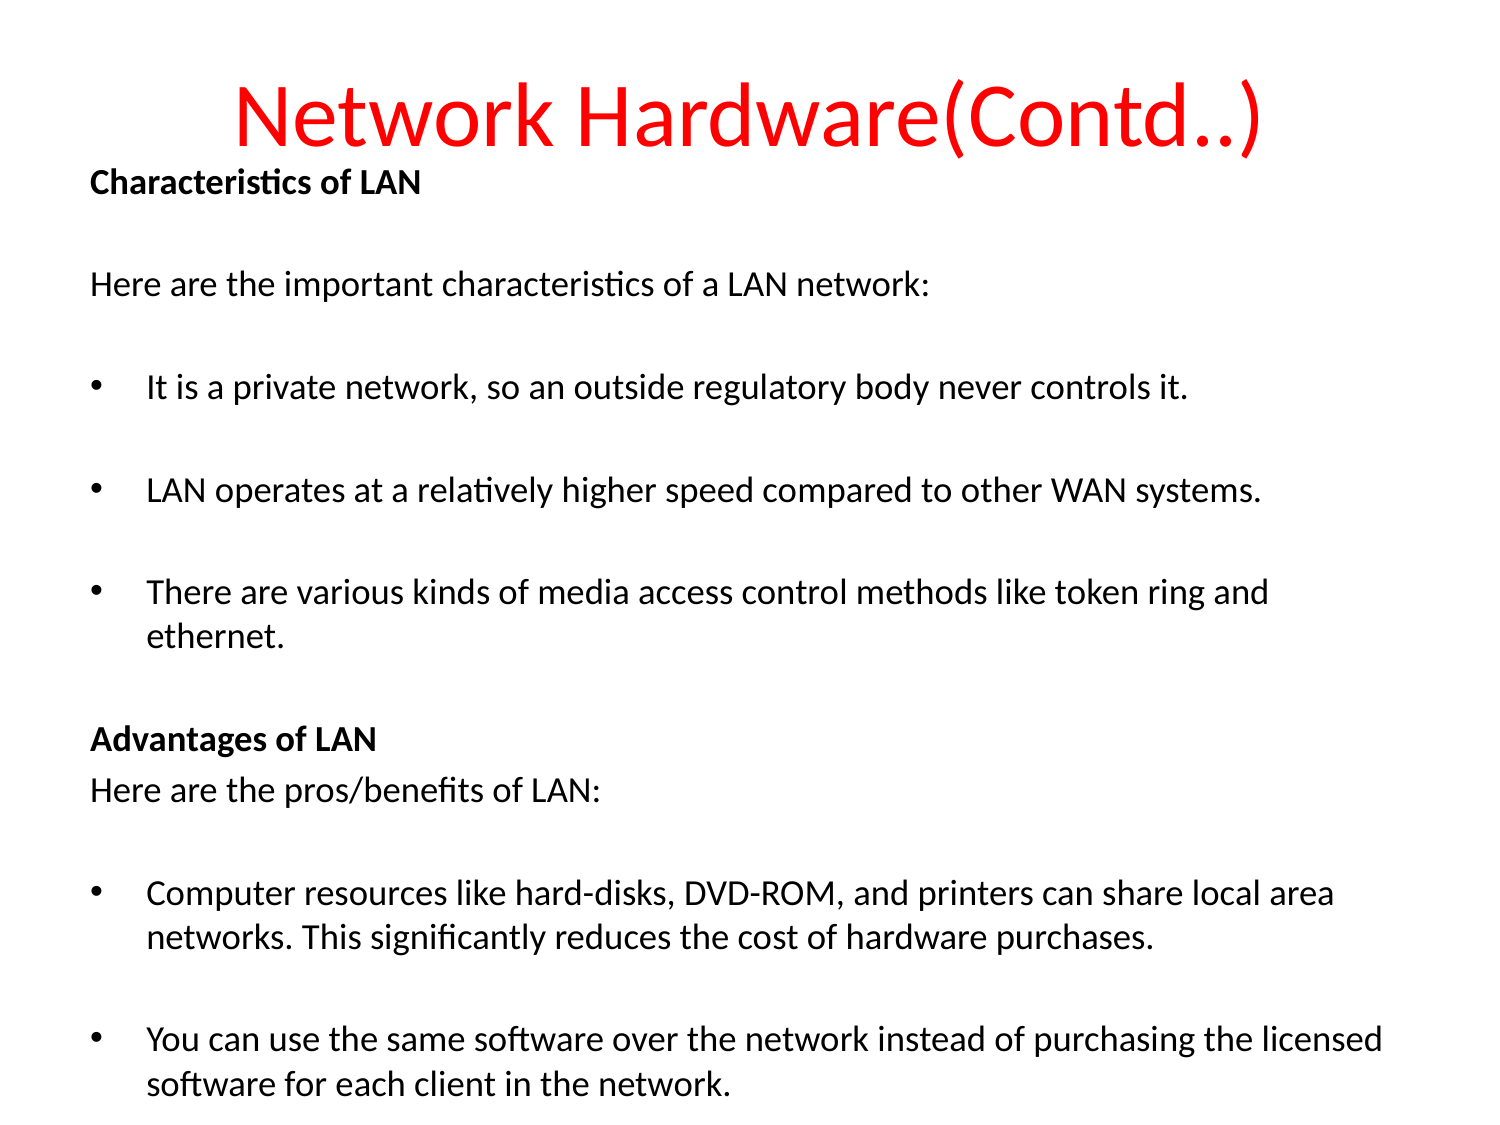

# Network Hardware(Contd..)
Characteristics of LAN

Here are the important characteristics of a LAN network:

It is a private network, so an outside regulatory body never controls it.

LAN operates at a relatively higher speed compared to other WAN systems.

There are various kinds of media access control methods like token ring and ethernet.

Advantages of LAN
Here are the pros/benefits of LAN:

Computer resources like hard-disks, DVD-ROM, and printers can share local area networks. This significantly reduces the cost of hardware purchases.

You can use the same software over the network instead of purchasing the licensed software for each client in the network.